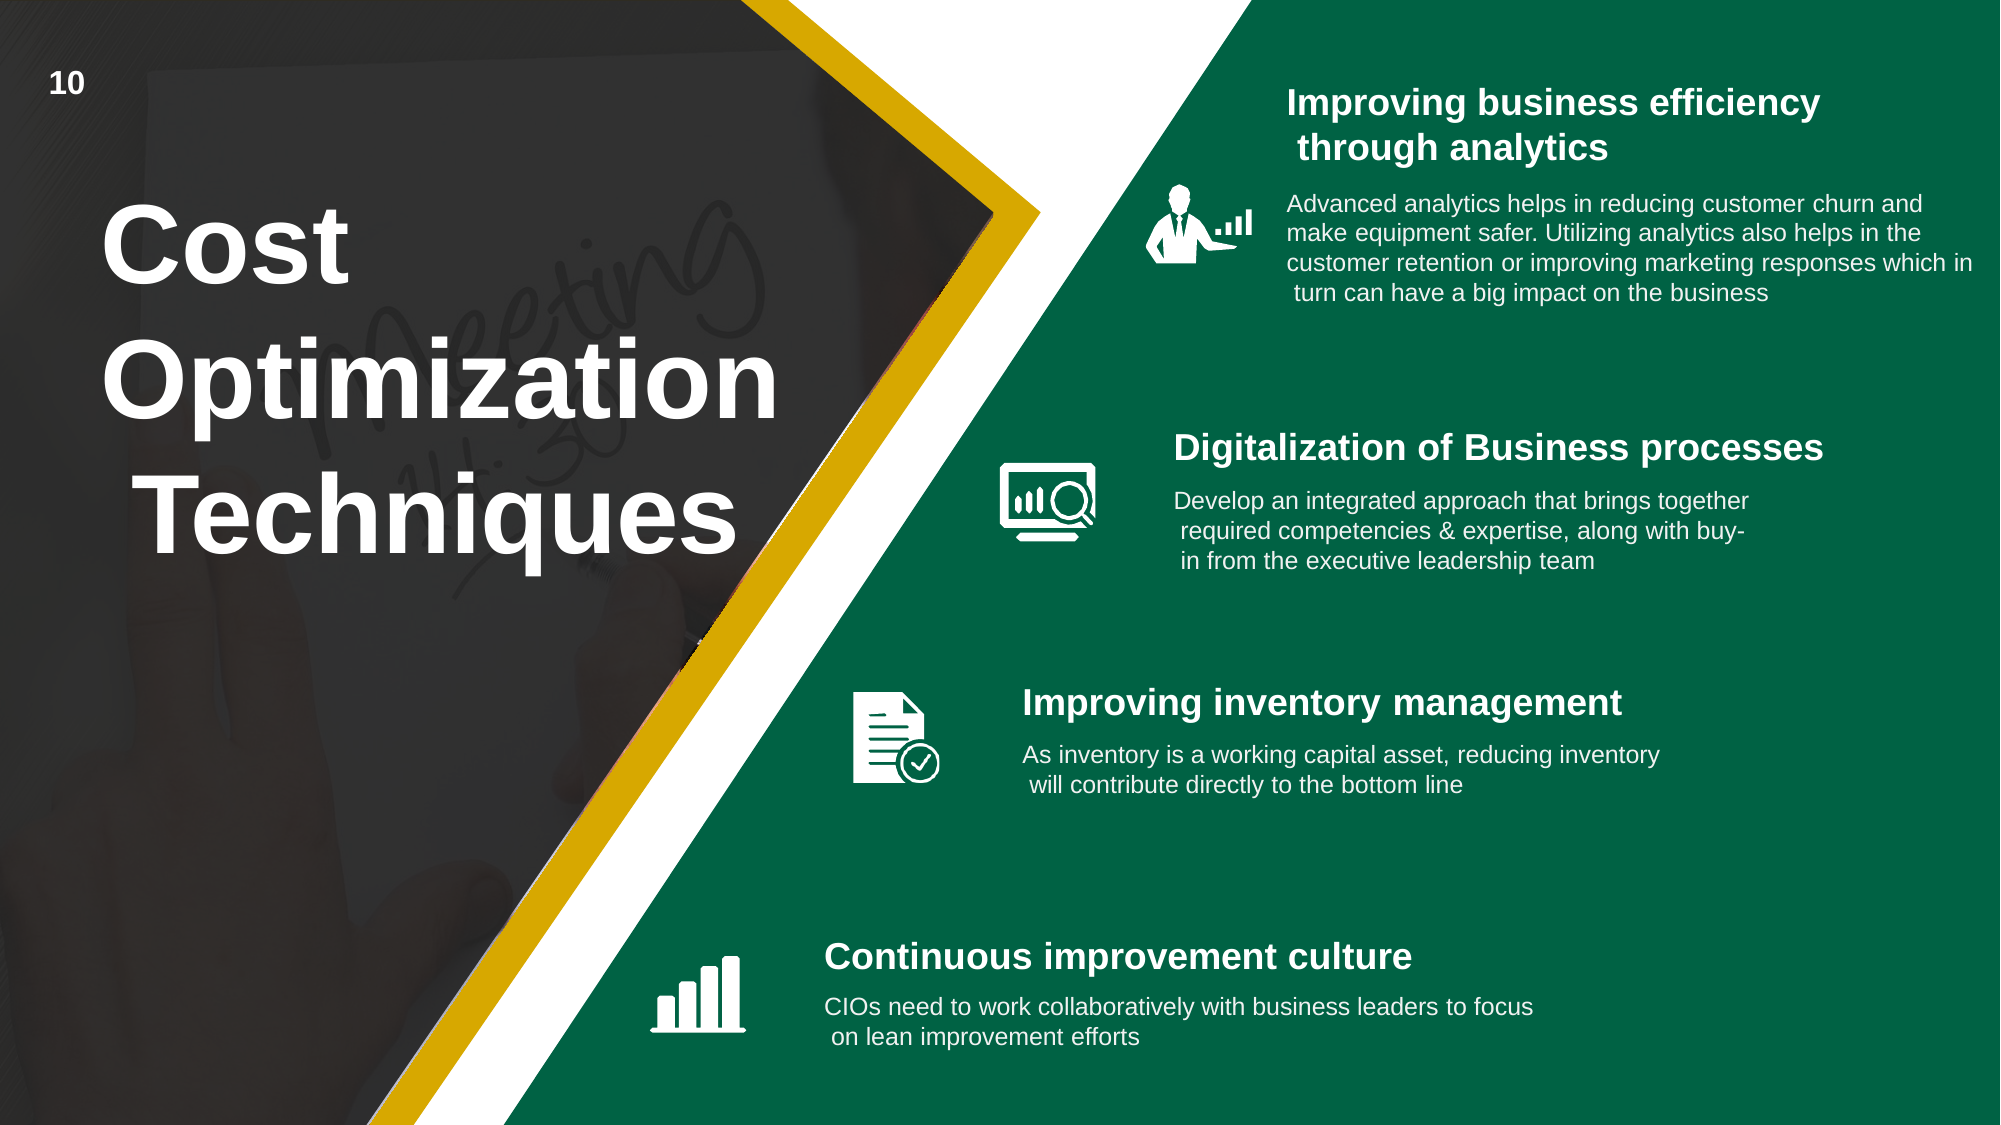

10
# Improving business efficiency  through analytics
Advanced analytics helps in reducing customer churn and  make equipment safer. Utilizing analytics also helps in the  customer retention or improving marketing responses which in  turn can have a big impact on the business
Cost  Optimization  Techniques

Digitalization of Business processes
Develop an integrated approach that brings together  required competencies & expertise, along with buy-  in from the executive leadership team

Improving inventory management
As inventory is a working capital asset, reducing inventory  will contribute directly to the bottom line

Continuous improvement culture
CIOs need to work collaboratively with business leaders to focus  on lean improvement efforts